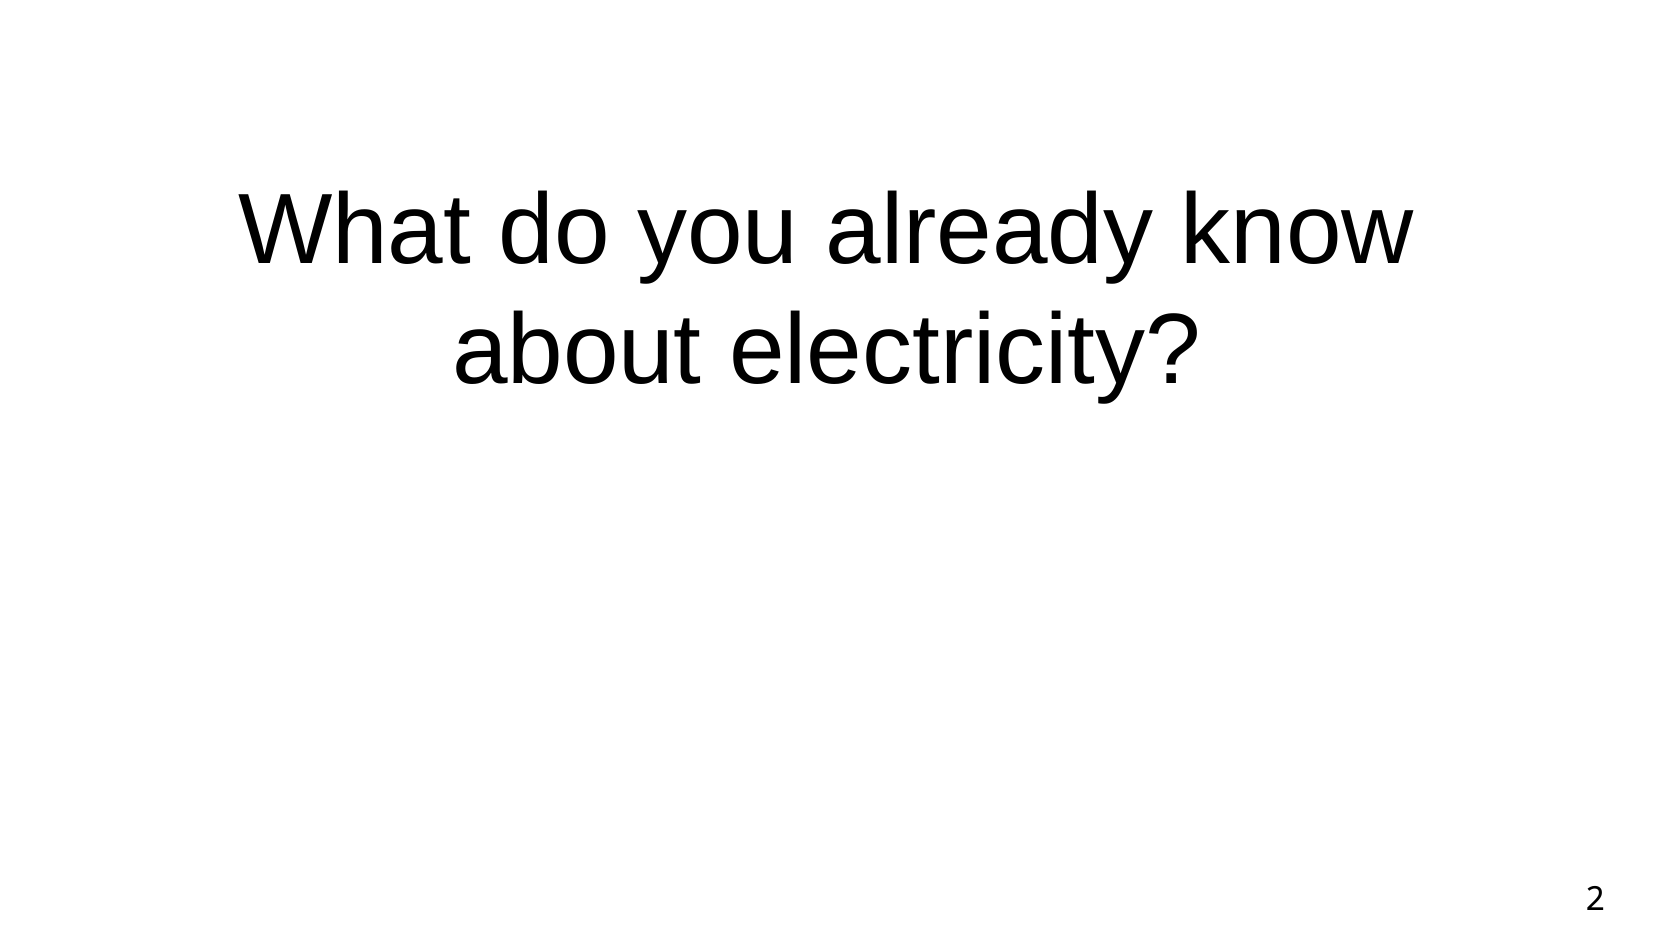

What do you already know
about electricity?